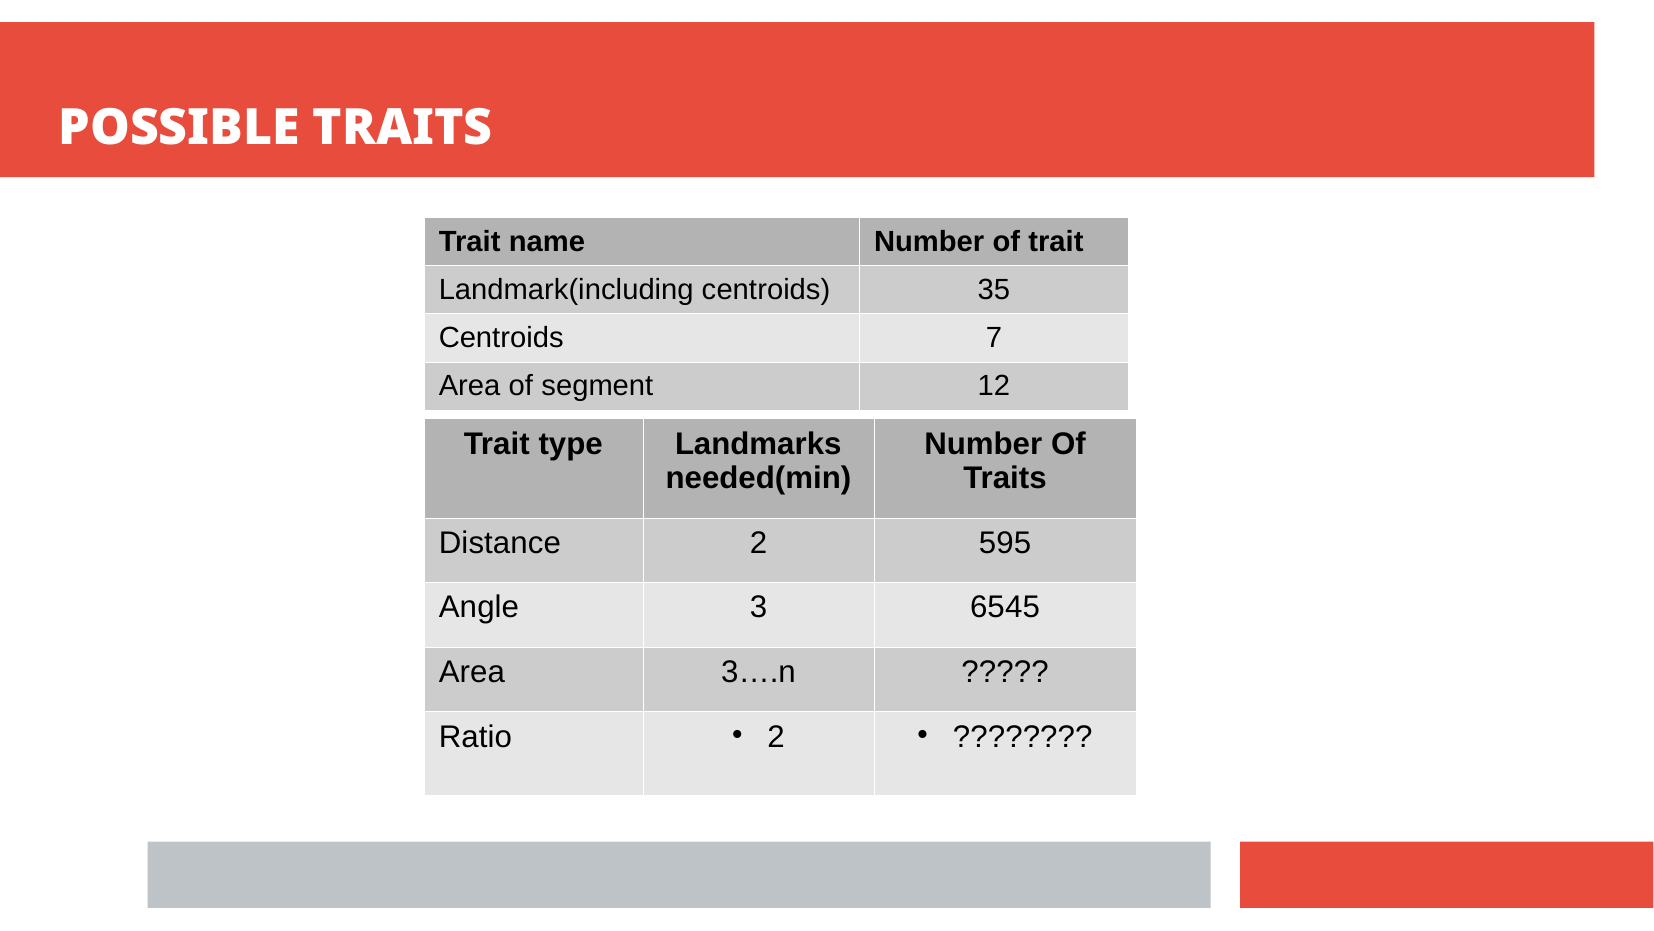

POSSIBLE TRAITS
| Trait name | Number of trait |
| --- | --- |
| Landmark(including centroids) | 35 |
| Centroids | 7 |
| Area of segment | 12 |
| Trait type | Landmarks needed(min) | Number Of Traits |
| --- | --- | --- |
| Distance | 2 | 595 |
| Angle | 3 | 6545 |
| Area | 3….n | ????? |
| Ratio | 2 | ???????? |